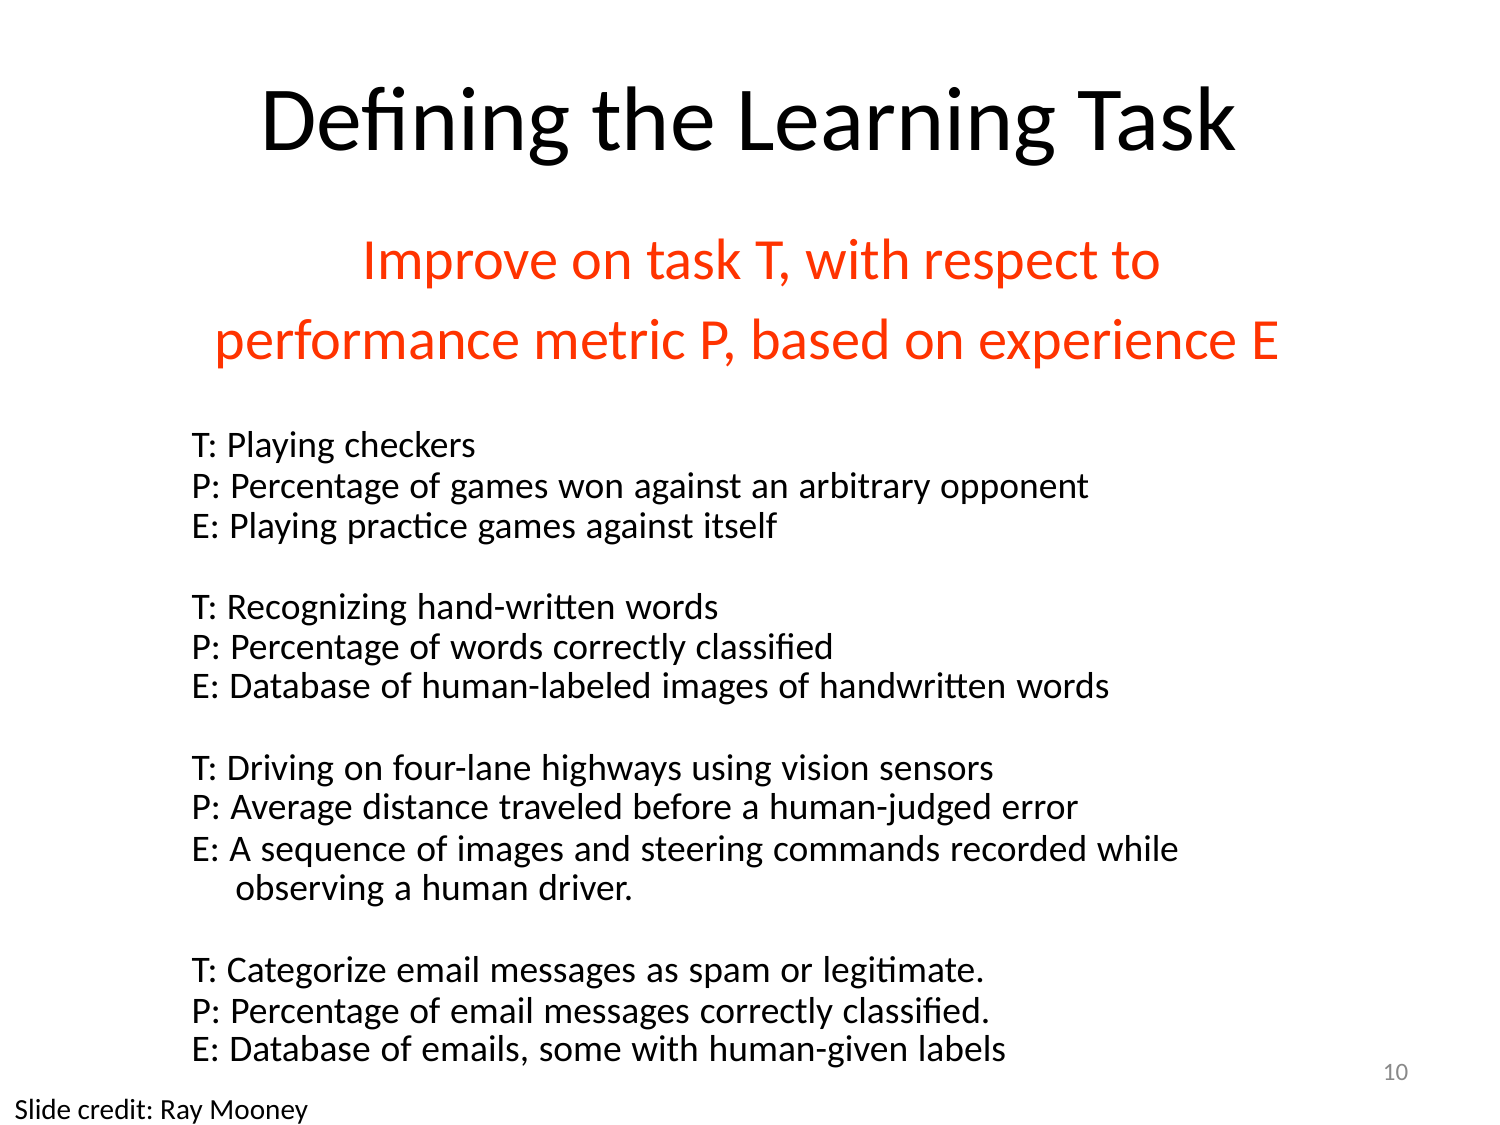

Defining the Learning Task

					Improve on task T, with respect to
		performance metric P, based on experience E

	T: Playing checkers
	P: Percentage of games won against an arbitrary opponent
	E: Playing practice games against itself

	T: Recognizing hand-written words
	P: Percentage of words correctly classified
	E: Database of human-labeled images of handwritten words

	T: Driving on four-lane highways using vision sensors
	P: Average distance traveled before a human-judged error
	E: A sequence of images and steering commands recorded while
			observing a human driver.

	T: Categorize email messages as spam or legitimate.
	P: Percentage of email messages correctly classified.
	E: Database of emails, some with human-given labels

Slide credit: Ray Mooney
10